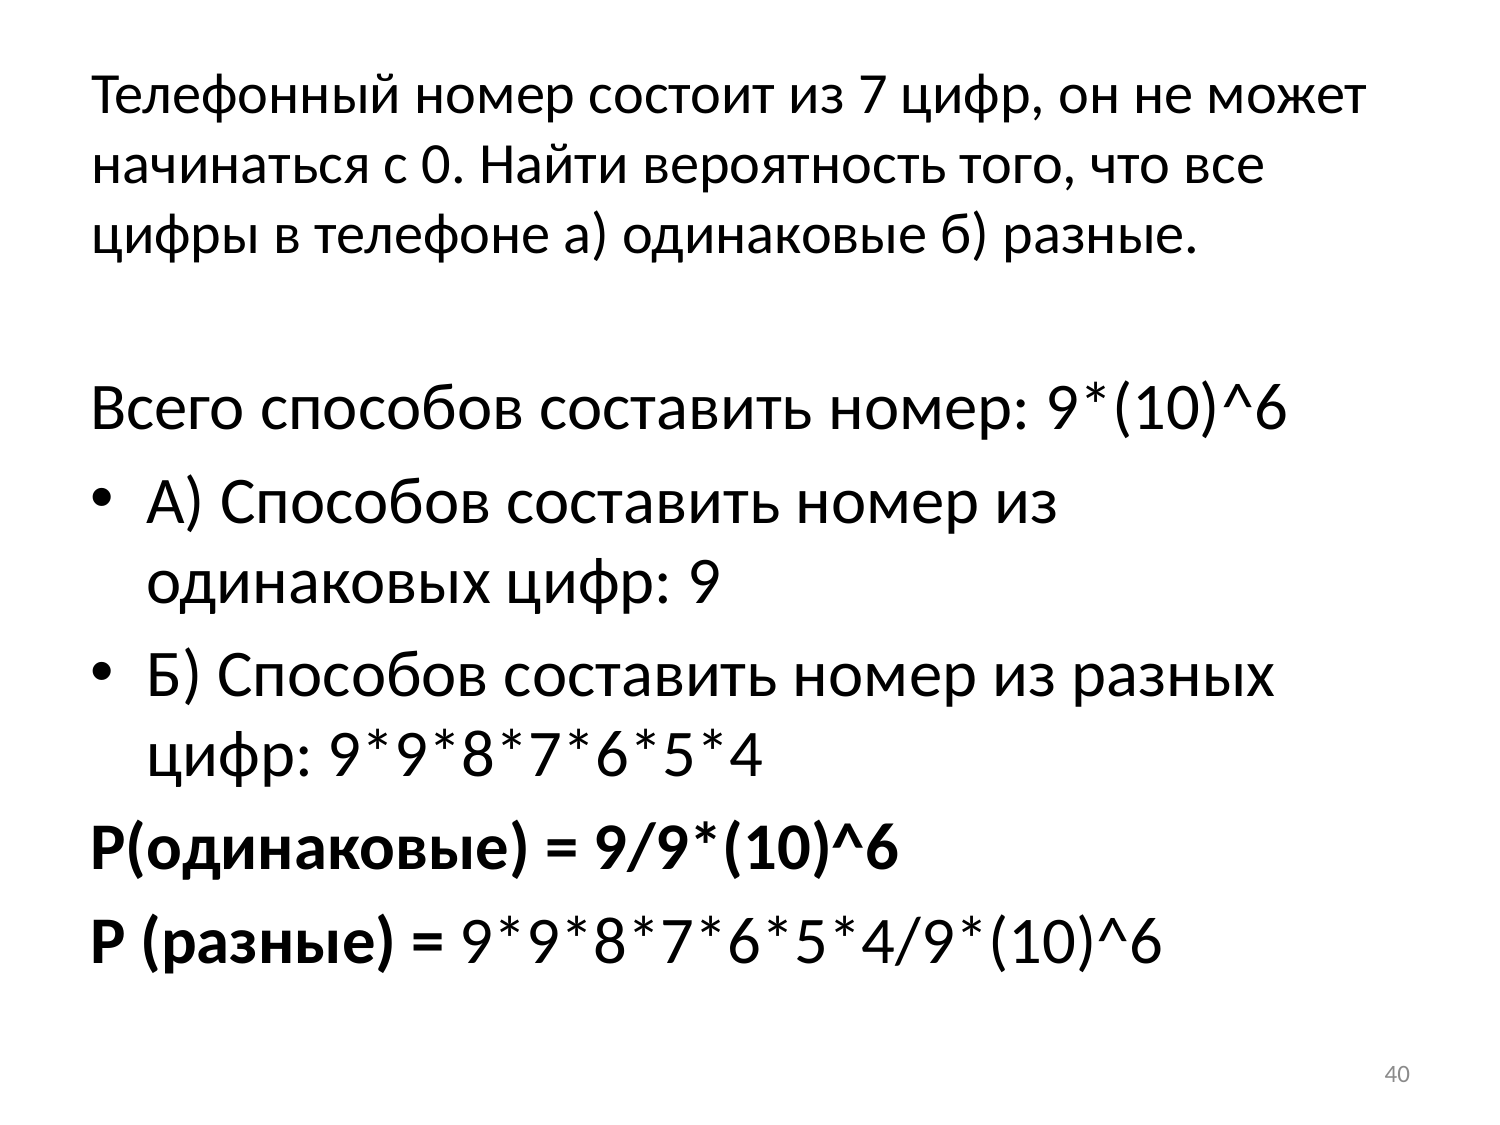

# Телефонный номер состоит из 7 цифр, он не может начинаться с 0. Найти вероятность того, что все цифры в телефоне а) одинаковые б) разные.

Всего способов составить номер: 9*(10)^6
А) Способов составить номер из одинаковых цифр: 9
Б) Способов составить номер из разных цифр: 9*9*8*7*6*5*4
Р(одинаковые) = 9/9*(10)^6
Р (разные) = 9*9*8*7*6*5*4/9*(10)^6

40